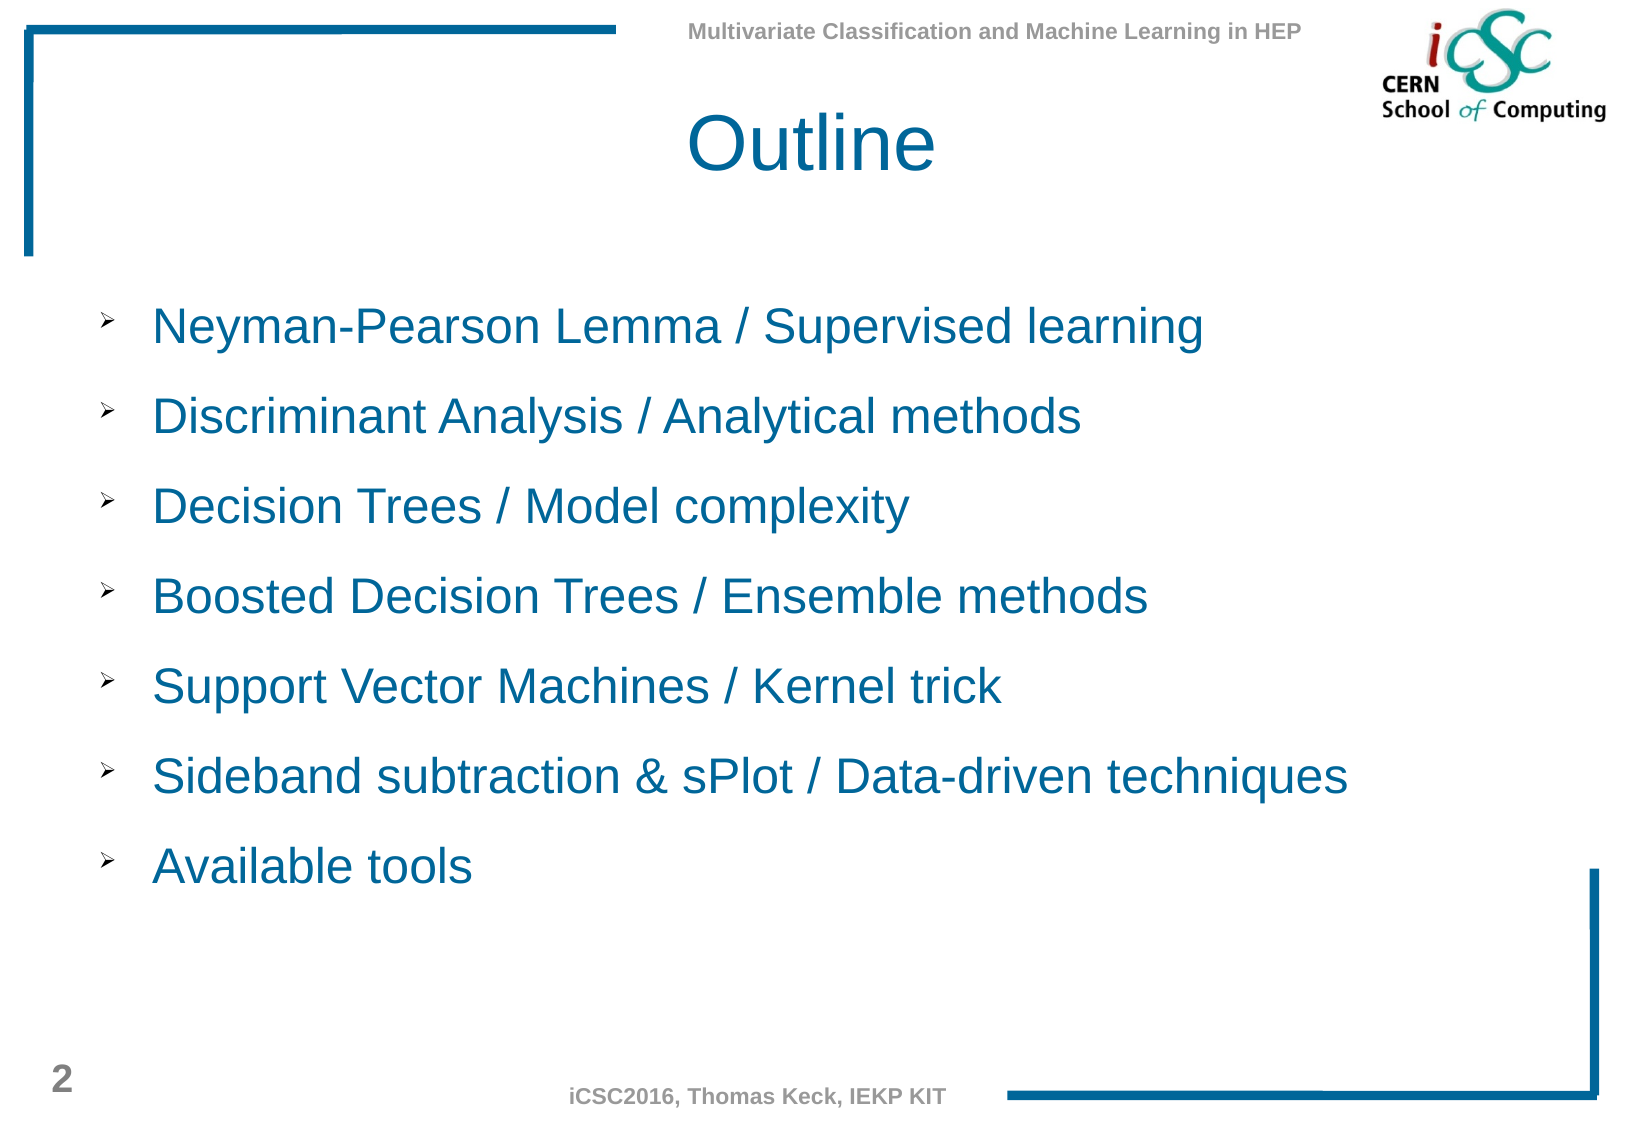

Outline
Neyman-Pearson Lemma / Supervised learning
Discriminant Analysis / Analytical methods
Decision Trees / Model complexity
Boosted Decision Trees / Ensemble methods
Support Vector Machines / Kernel trick
Sideband subtraction & sPlot / Data-driven techniques
Available tools